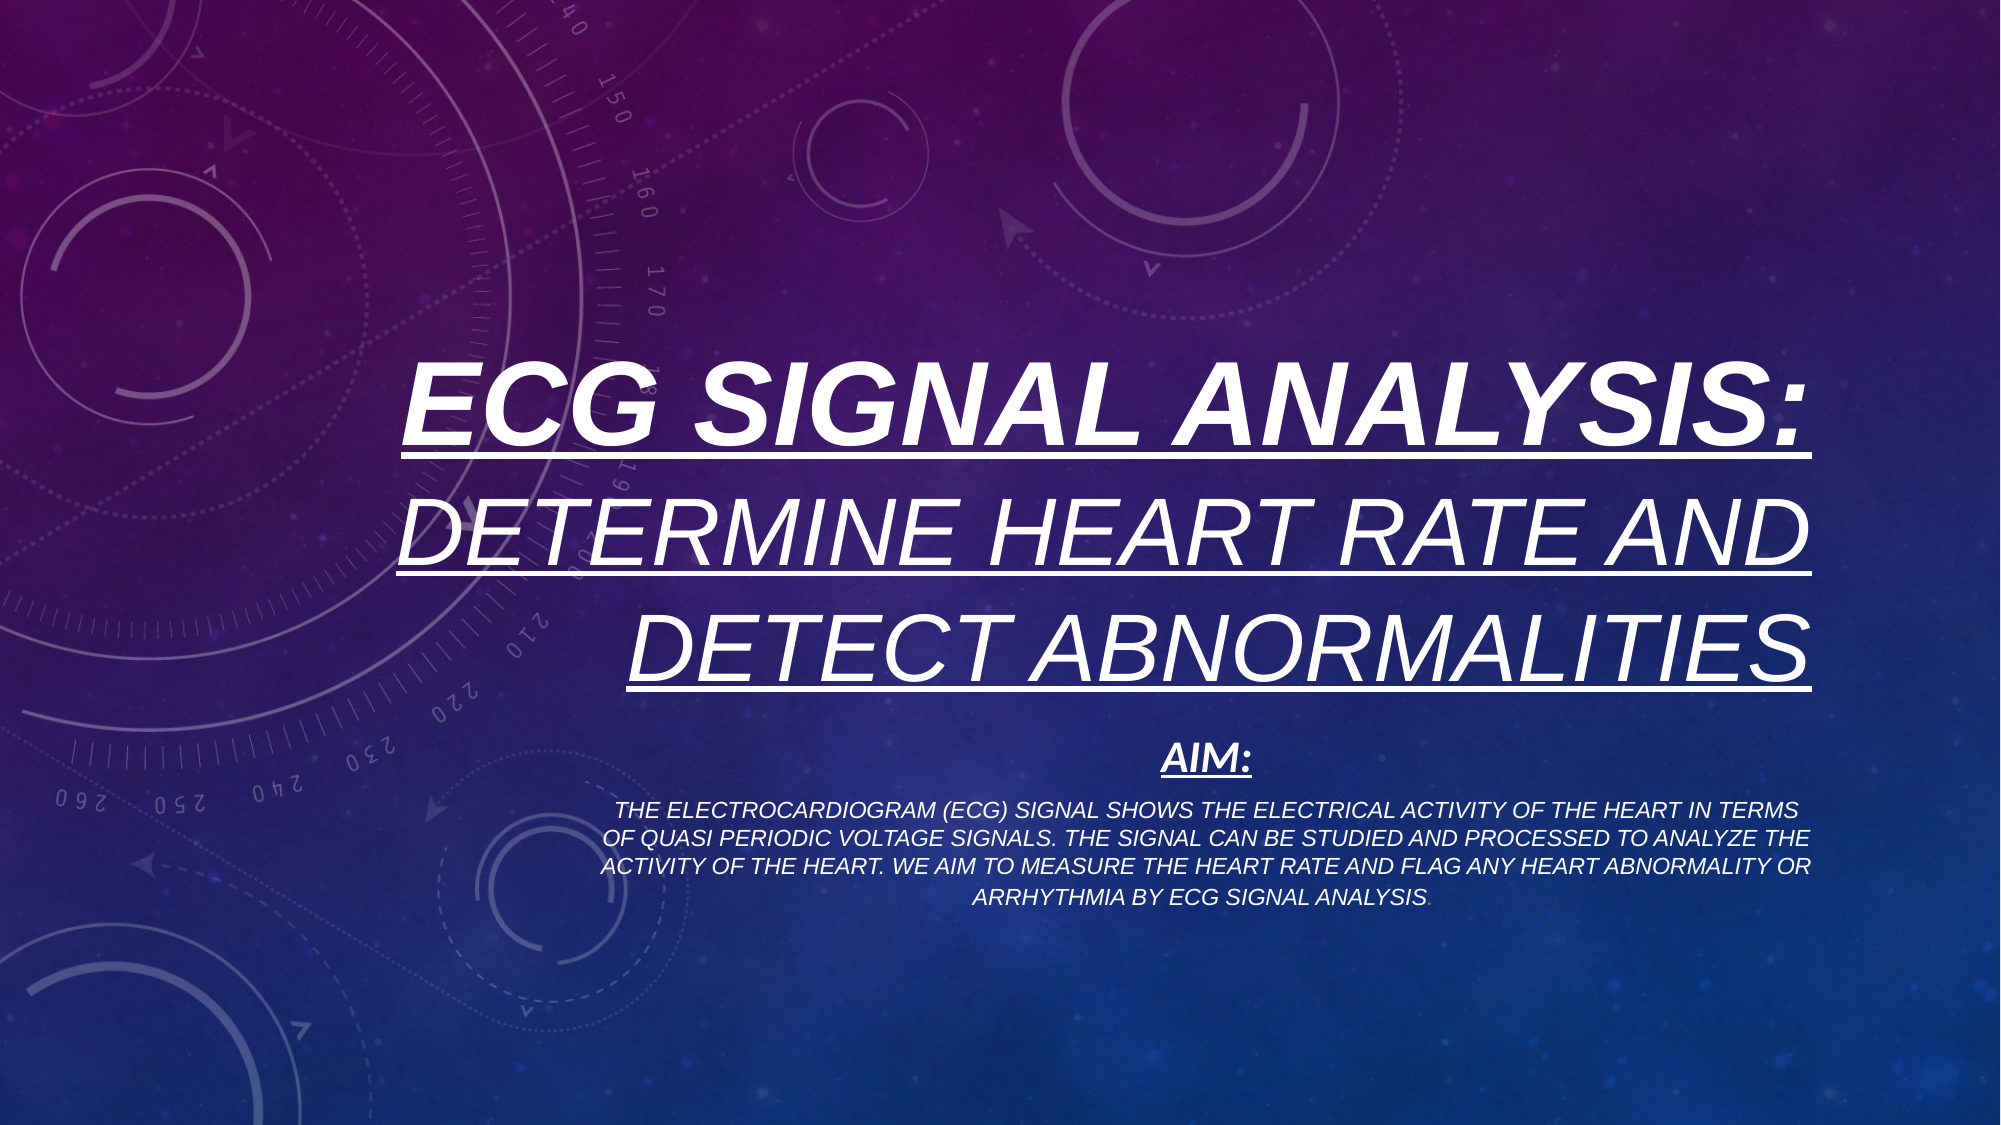

# ECG SIGNAL ANALYSIS: DETERMINE HEART RATE AND DETECT ABNORMALITIES
AIM:
The electrocardiogram (ECG) signal shows the electrical activity of the heart in terms of quasi periodic voltage signals. The signal can be studied and processed to analyze the activity of the heart. We aim to measure the heart rate and flag any heart abnormality or arrhythmia by ECG signal analysis.